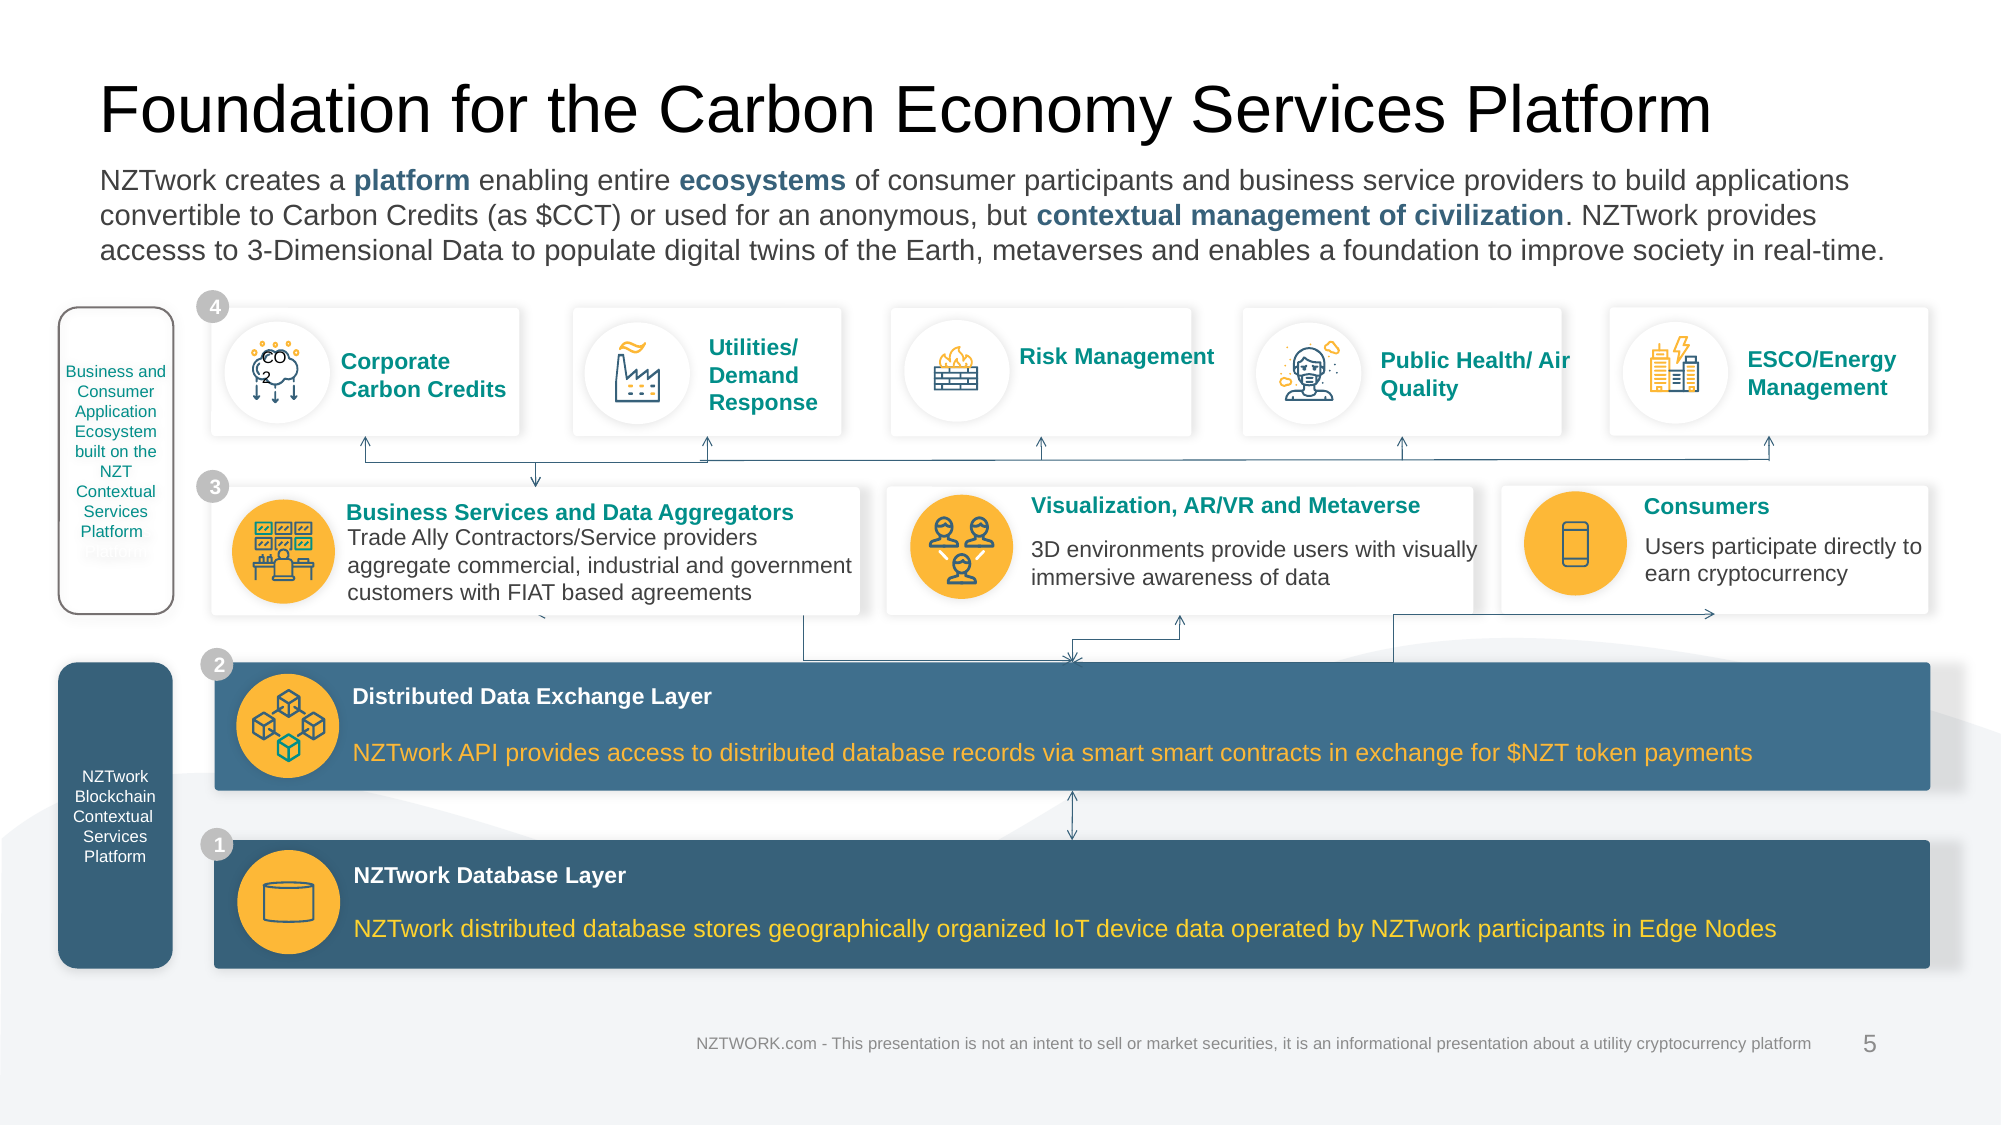

# Foundation for the Carbon Economy Services Platform
NZTwork creates a platform enabling entire ecosystems of consumer participants and business service providers to build applications convertible to Carbon Credits (as $CCT) or used for an anonymous, but contextual management of civilization. NZTwork provides accesss to 3-Dimensional Data to populate digital twins of the Earth, metaverses and enables a foundation to improve society in real-time.
4
Business and Consumer Application Ecosystem built on the NZT Contextual Services Platforms Platform
v
v
v
v
v

Utilities/ Demand Response

CO2

Risk Management

ESCO/Energy Management
Public Health/ Air Quality

Corporate Carbon Credits
3

Visualization, AR/VR and Metaverse

Consumers

Business Services and Data Aggregators

Trade Ally Contractors/Service providers aggregate commercial, industrial and government customers with FIAT based agreements
Users participate directly to earn cryptocurrency
3D environments provide users with visually immersive awareness of data
2
NZTwork Blockchain Contextual  Services Platform

Distributed Data Exchange Layer

NZTwork API provides access to distributed database records via smart smart contracts in exchange for $NZT token payments
1

NZTwork Database Layer

NZTwork distributed database stores geographically organized IoT device data operated by NZTwork participants in Edge Nodes
NZTWORK.com - This presentation is not an intent to sell or market securities, it is an informational presentation about a utility cryptocurrency platform
5